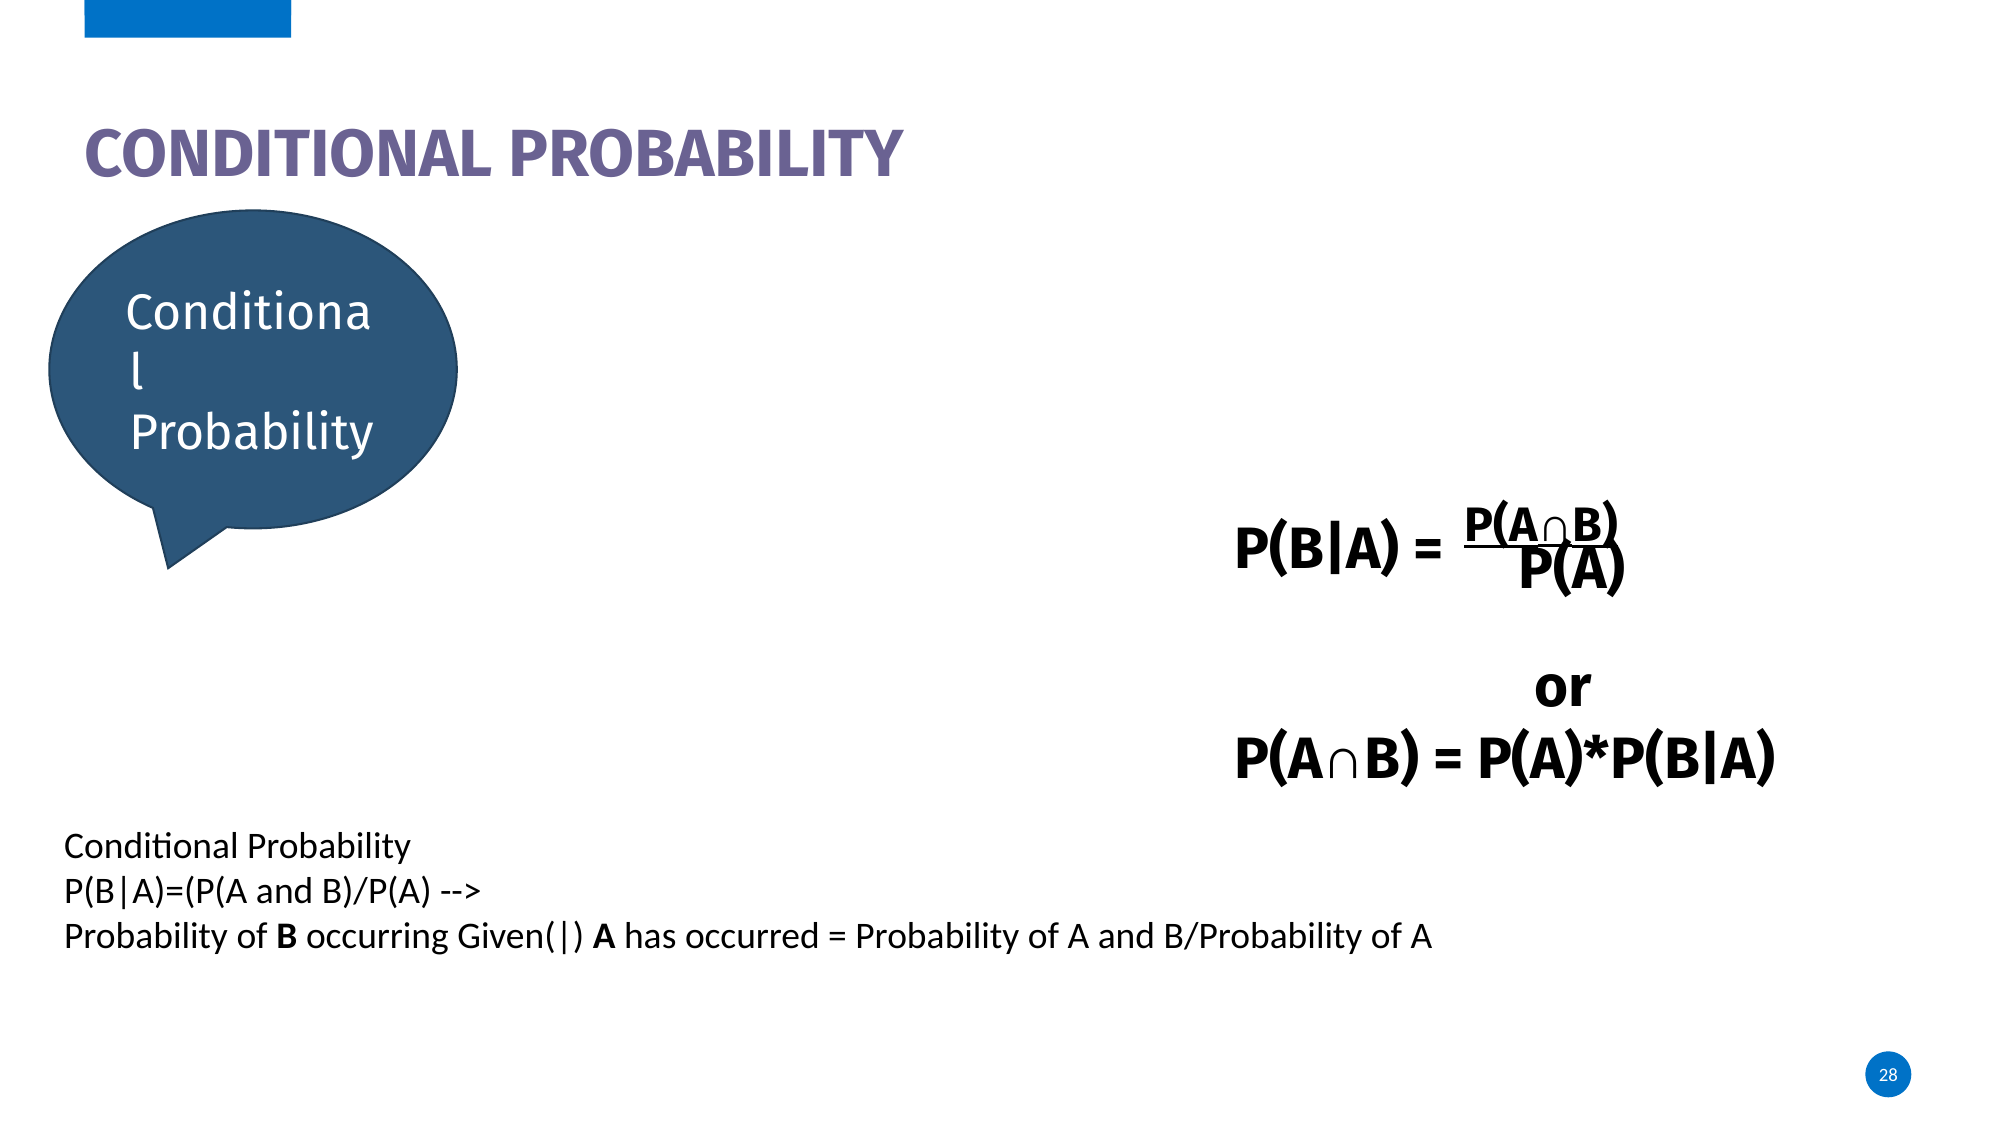

# Conditional Probability
Conditional  Probability
P(B|A) = P(A∩B)
P(A)
		or
P(A∩B) = P(A)*P(B|A)

Conditional Probability
P(B|A)=(P(A and B)/P(A) -->
Probability of B occurring Given(|) A has occurred = Probability of A and B/Probability of A

28